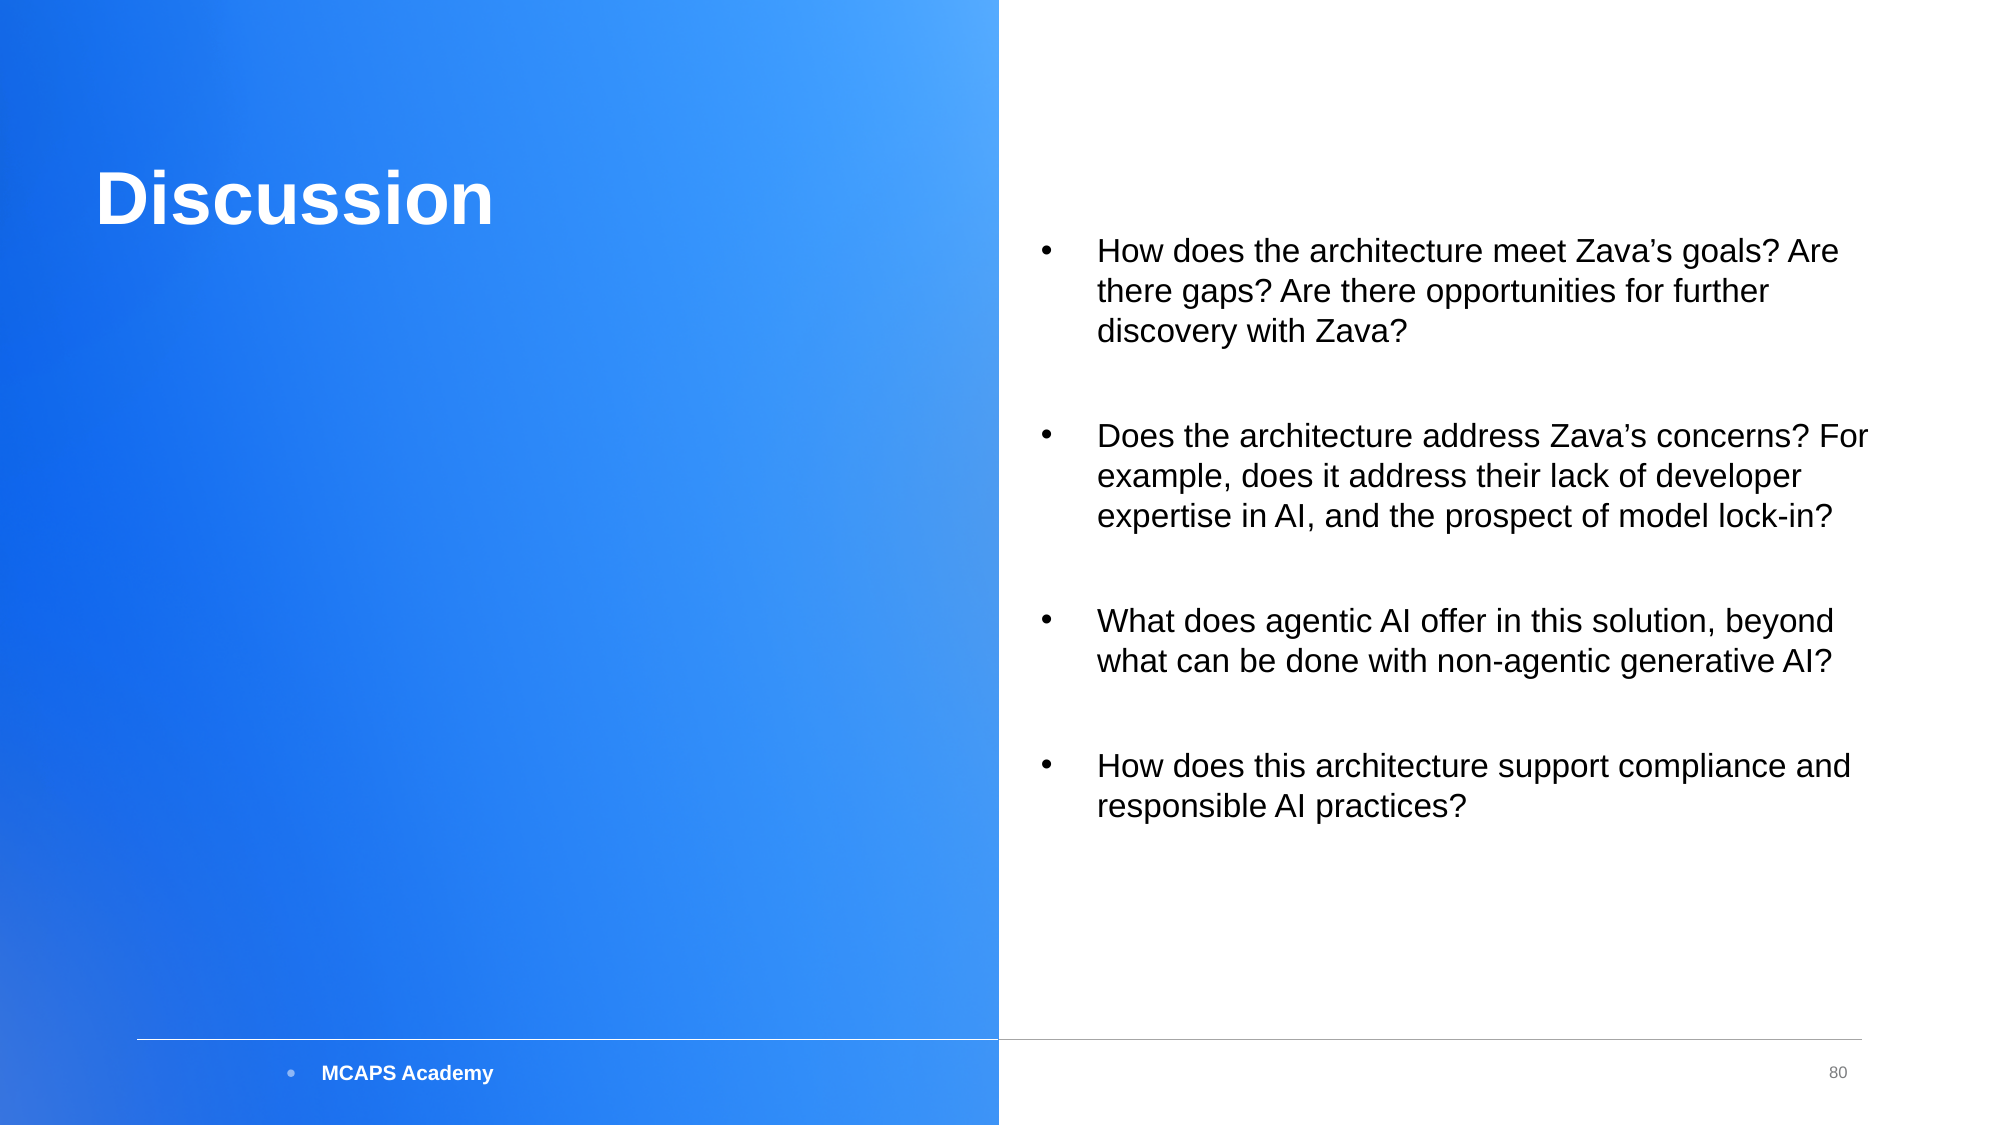

Discussion
How does the architecture meet Zava’s goals? Are there gaps? Are there opportunities for further discovery with Zava?

Does the architecture address Zava’s concerns? For example, does it address their lack of developer expertise in AI, and the prospect of model lock-in?

What does agentic AI offer in this solution, beyond what can be done with non-agentic generative AI?

How does this architecture support compliance and responsible AI practices?
80